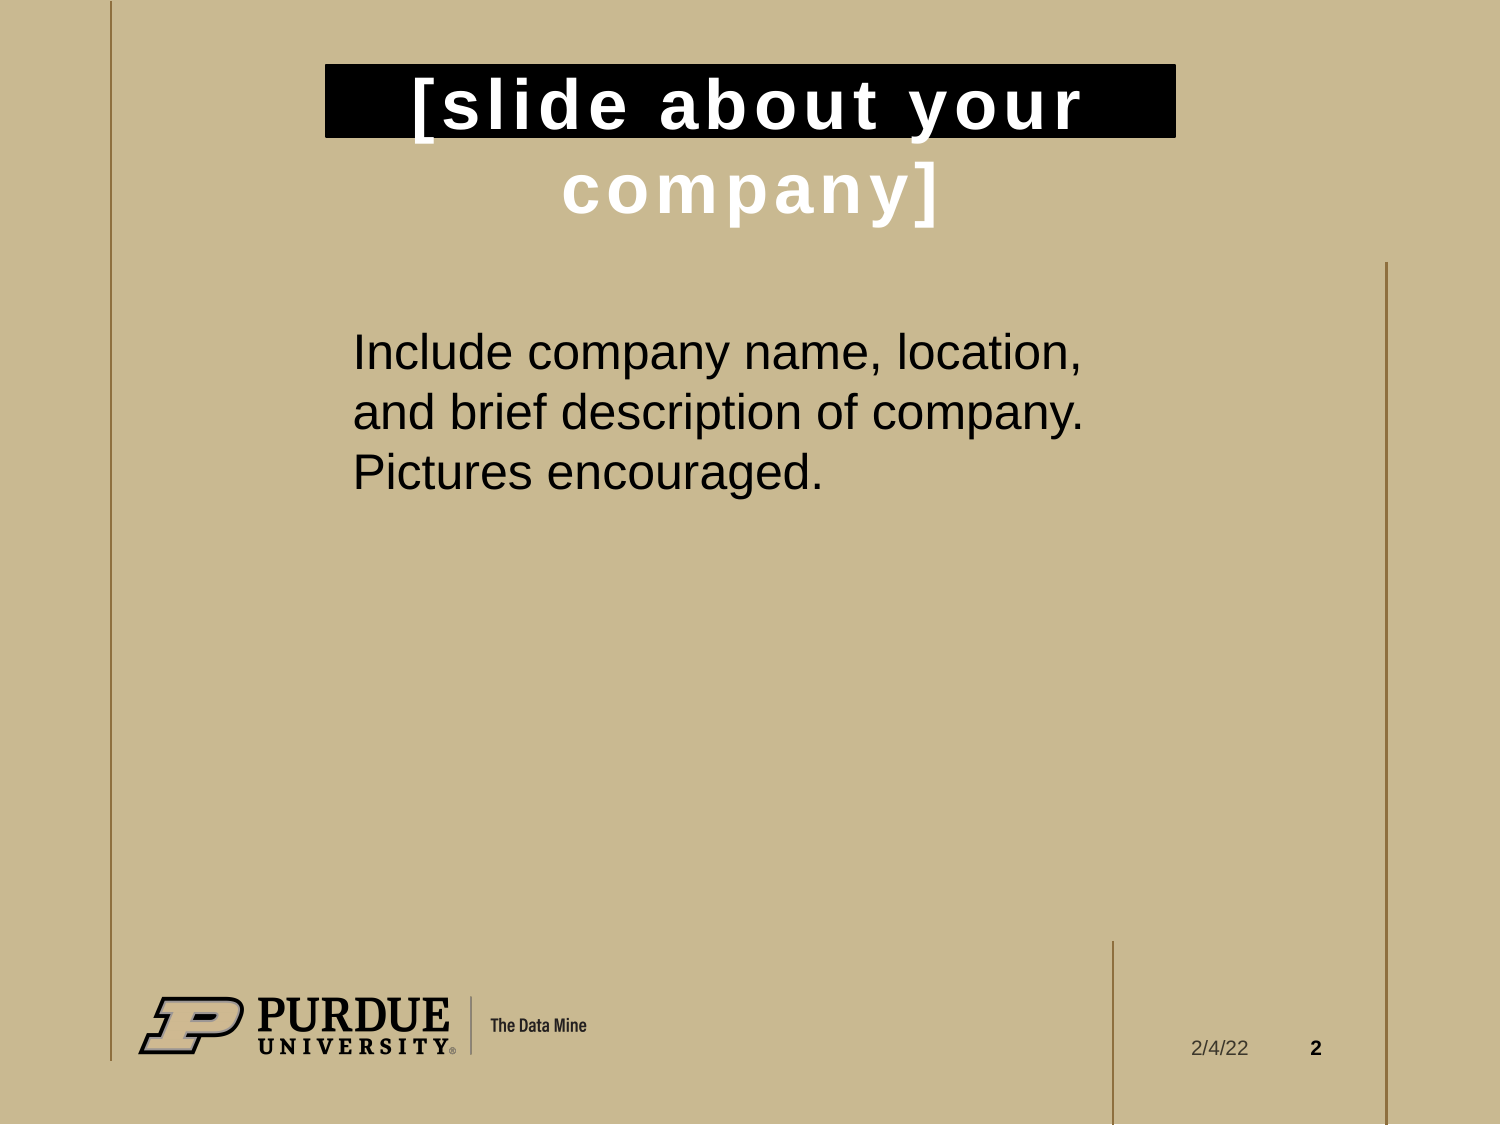

[slide about your company]
Include company name, location, and brief description of company.
Pictures encouraged.

2
2/4/22